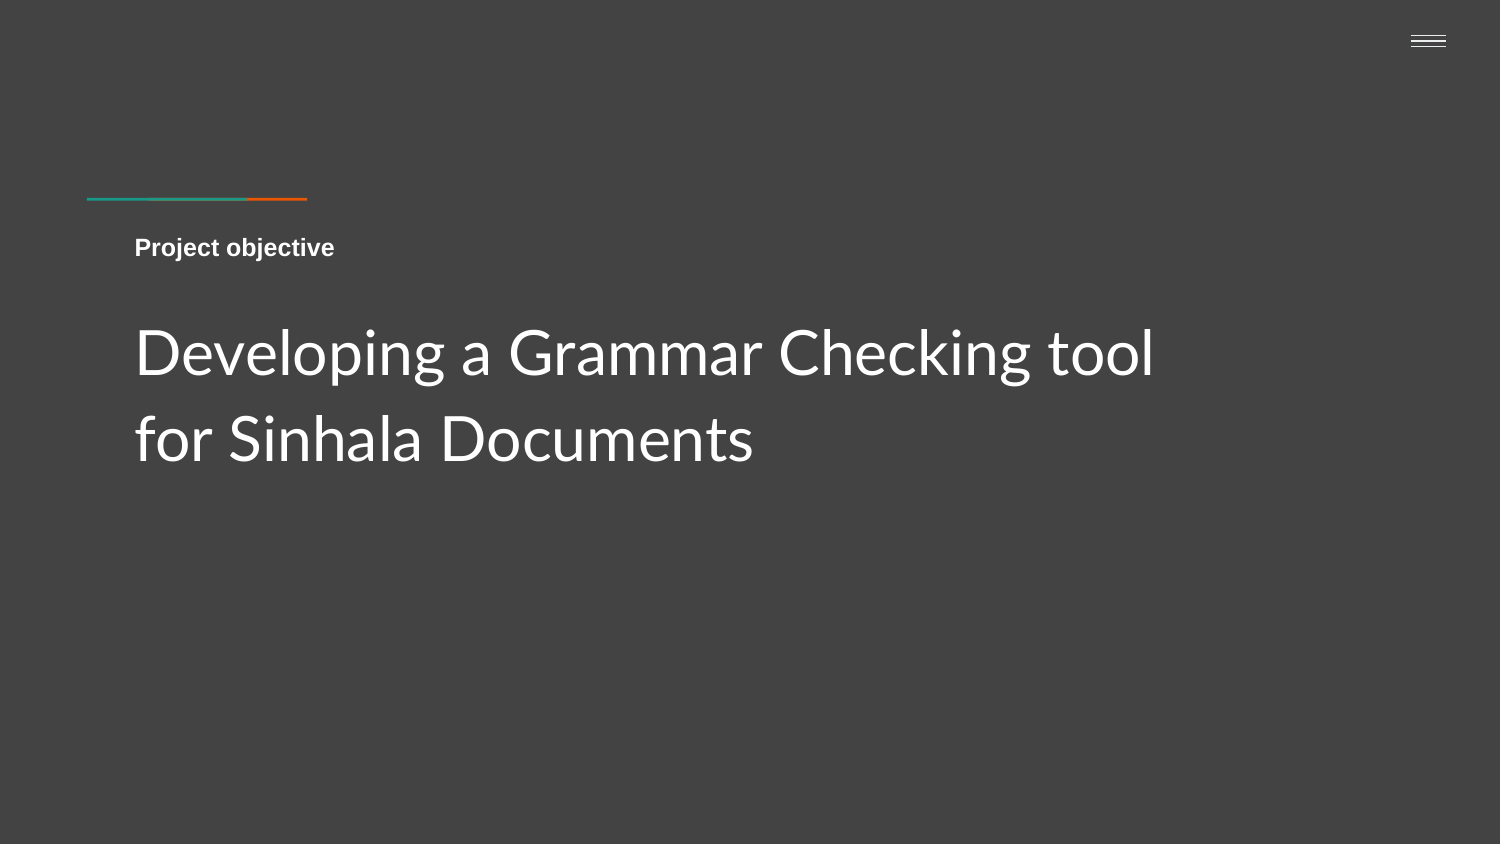

# Project objective
Developing a Grammar Checking tool
for Sinhala Documents